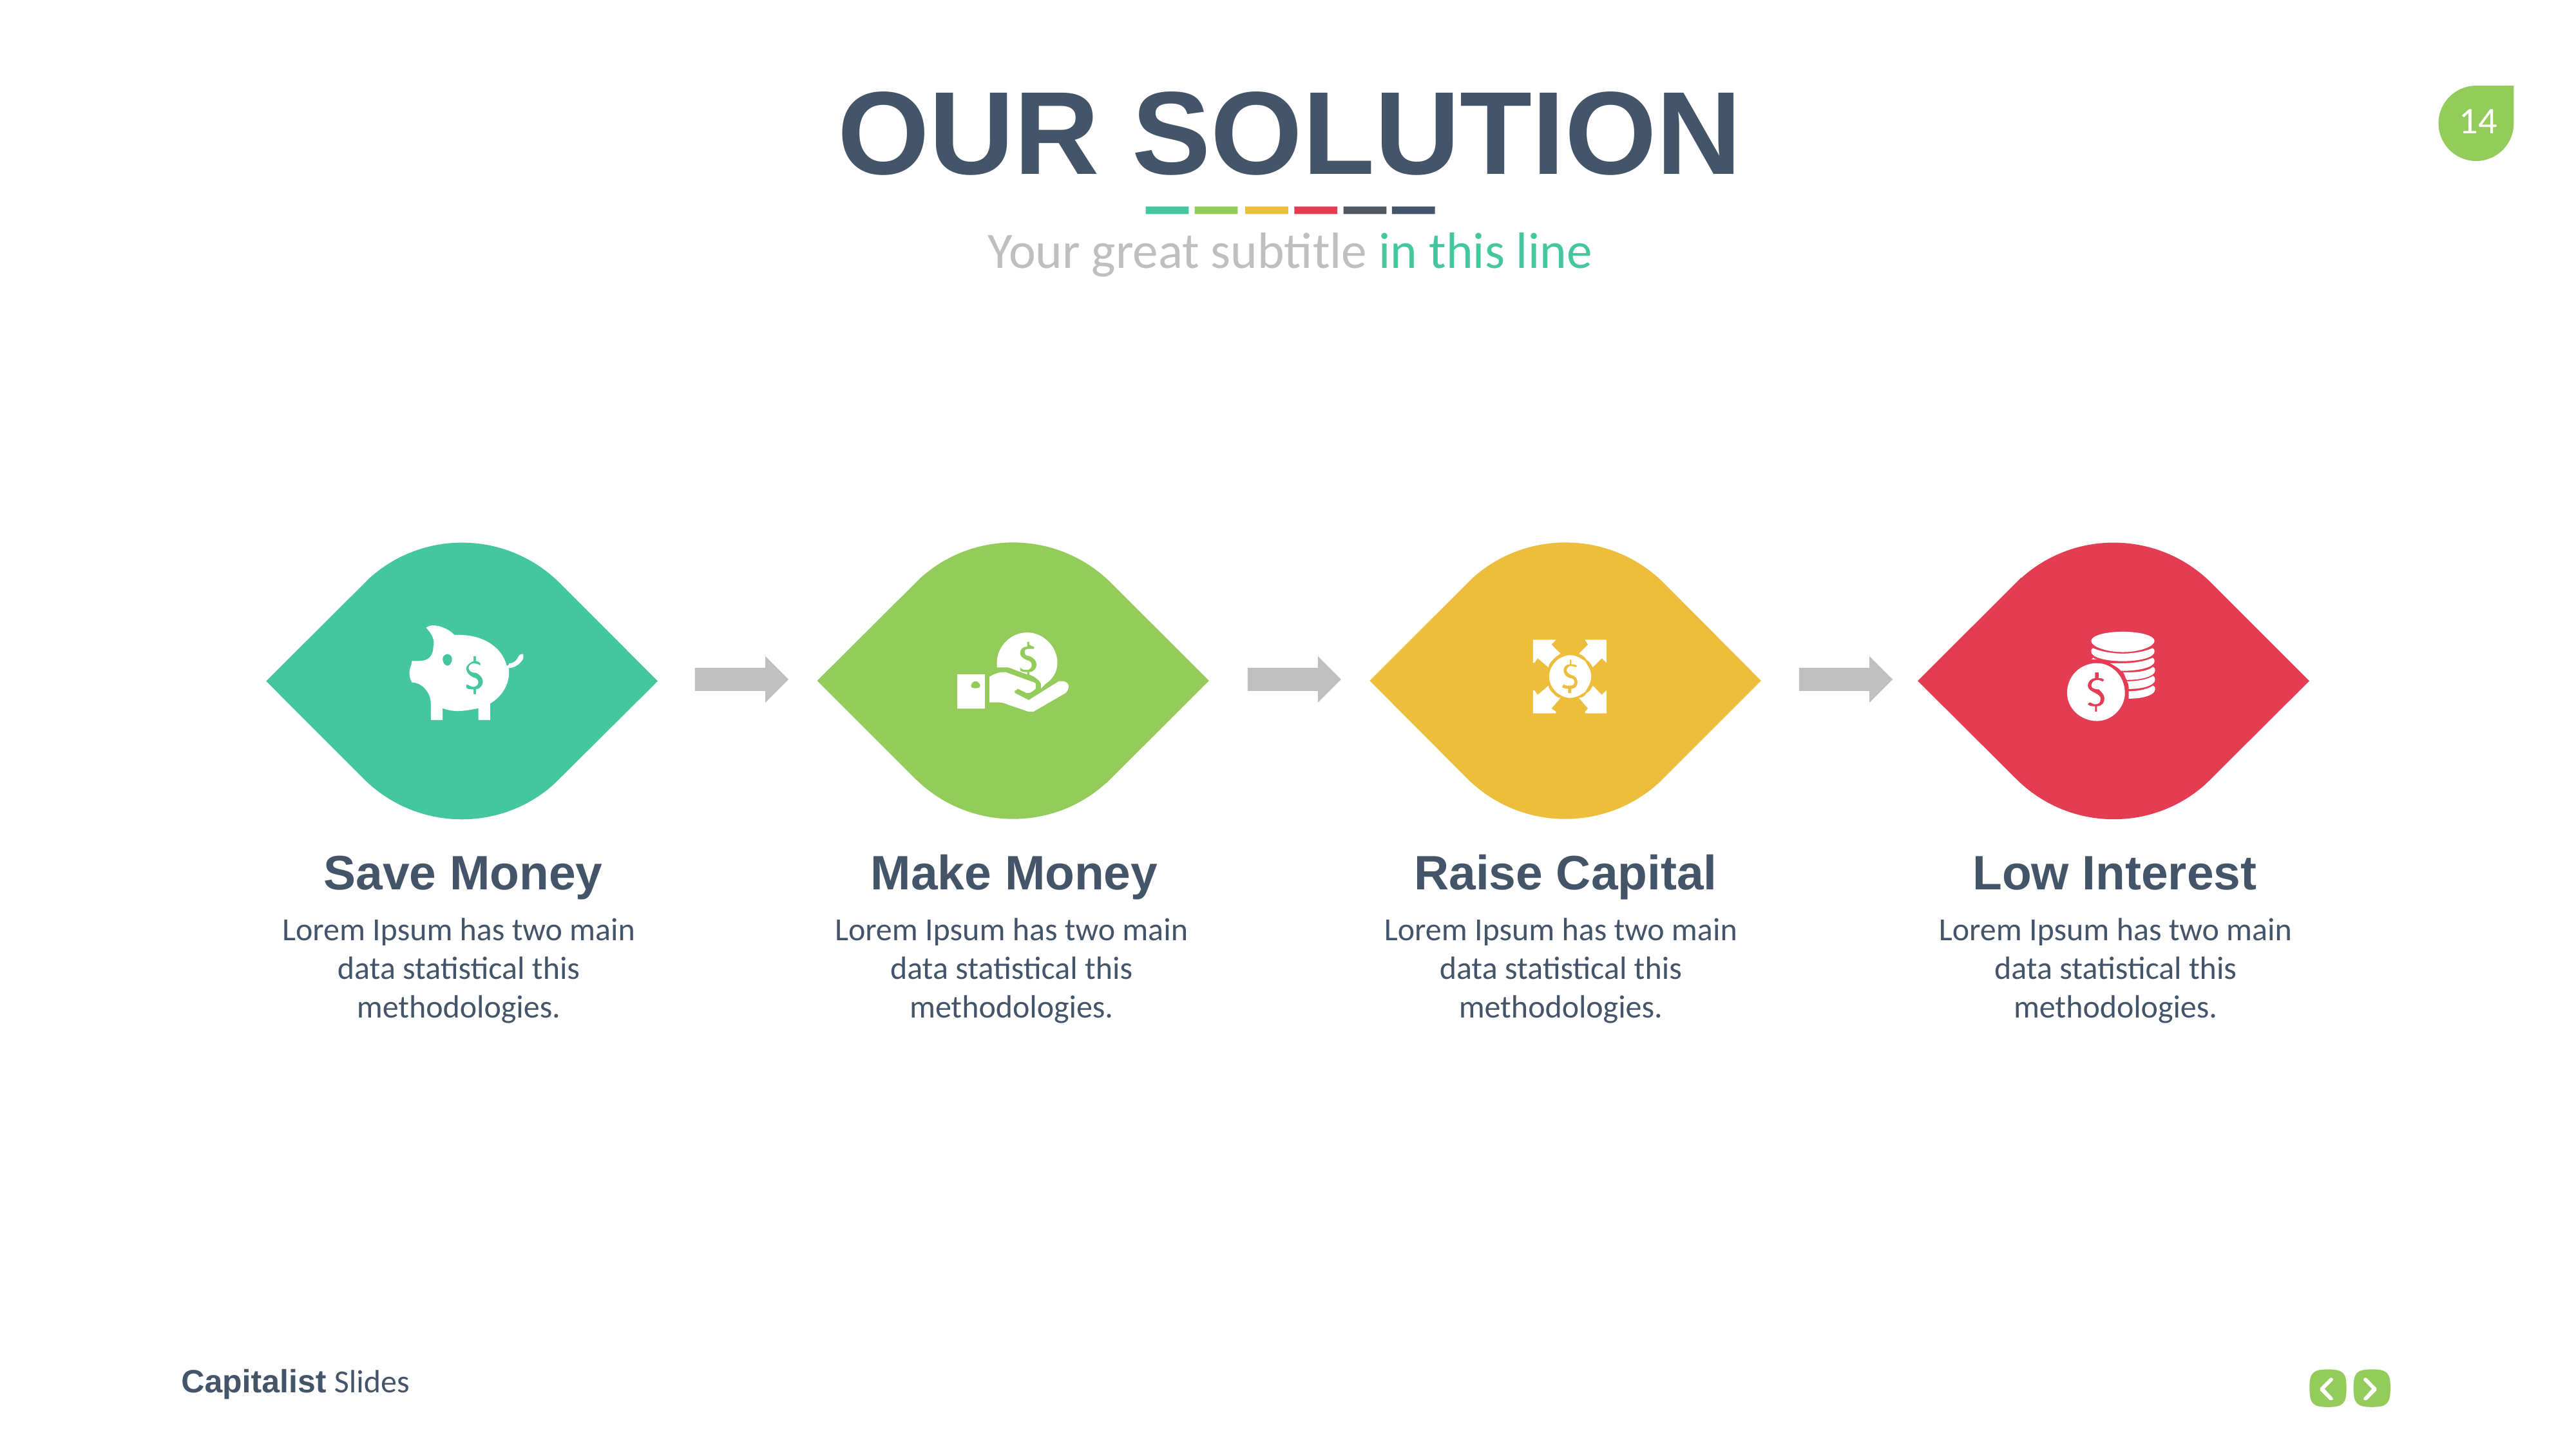

OUR SOLUTION

Your great subtitle in this line

Save Money
Lorem Ipsum has two main data statistical this methodologies.

Make Money
Lorem Ipsum has two main data statistical this methodologies.

Raise Capital
Lorem Ipsum has two main data statistical this methodologies.

Low Interest
Lorem Ipsum has two main data statistical this methodologies.